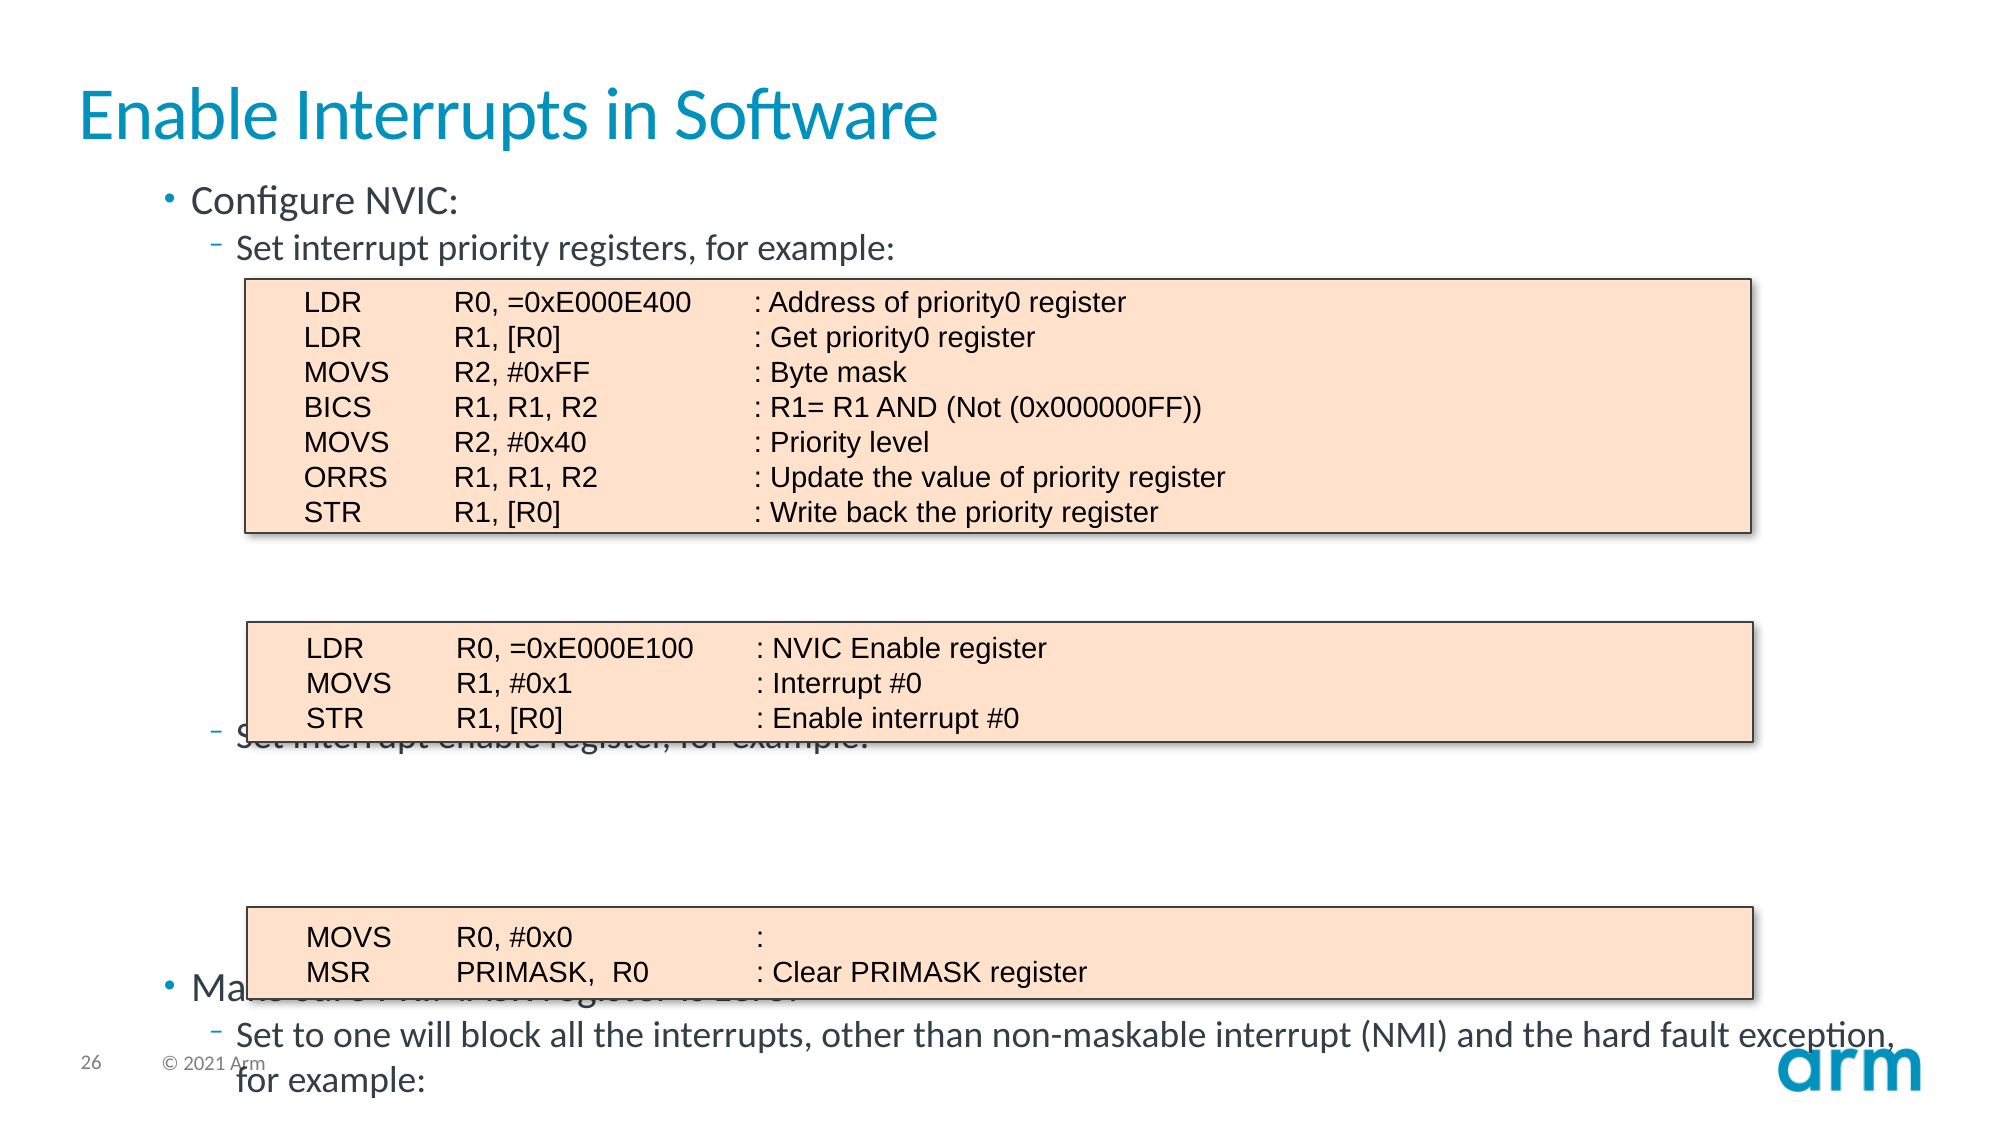

# Enable Interrupts in Software
Configure NVIC:
Set interrupt priority registers, for example:

Set interrupt enable register, for example:

Make sure PRIMASK register is zero:
Set to one will block all the interrupts, other than non-maskable interrupt (NMI) and the hard fault exception, for example:

LDR	R0, =0xE000E400	: Address of priority0 register
LDR	R1, [R0]		: Get priority0 register
MOVS	R2, #0xFF		: Byte mask
BICS	R1, R1, R2		: R1= R1 AND (Not (0x000000FF))
MOVS	R2, #0x40		: Priority level
ORRS	R1, R1, R2		: Update the value of priority register
STR	R1, [R0] 		: Write back the priority register
LDR	R0, =0xE000E100	: NVIC Enable register
MOVS	R1, #0x1		: Interrupt #0
STR	R1, [R0] 		: Enable interrupt #0
MOVS	R0, #0x0		:
MSR	PRIMASK,  R0	: Clear PRIMASK register